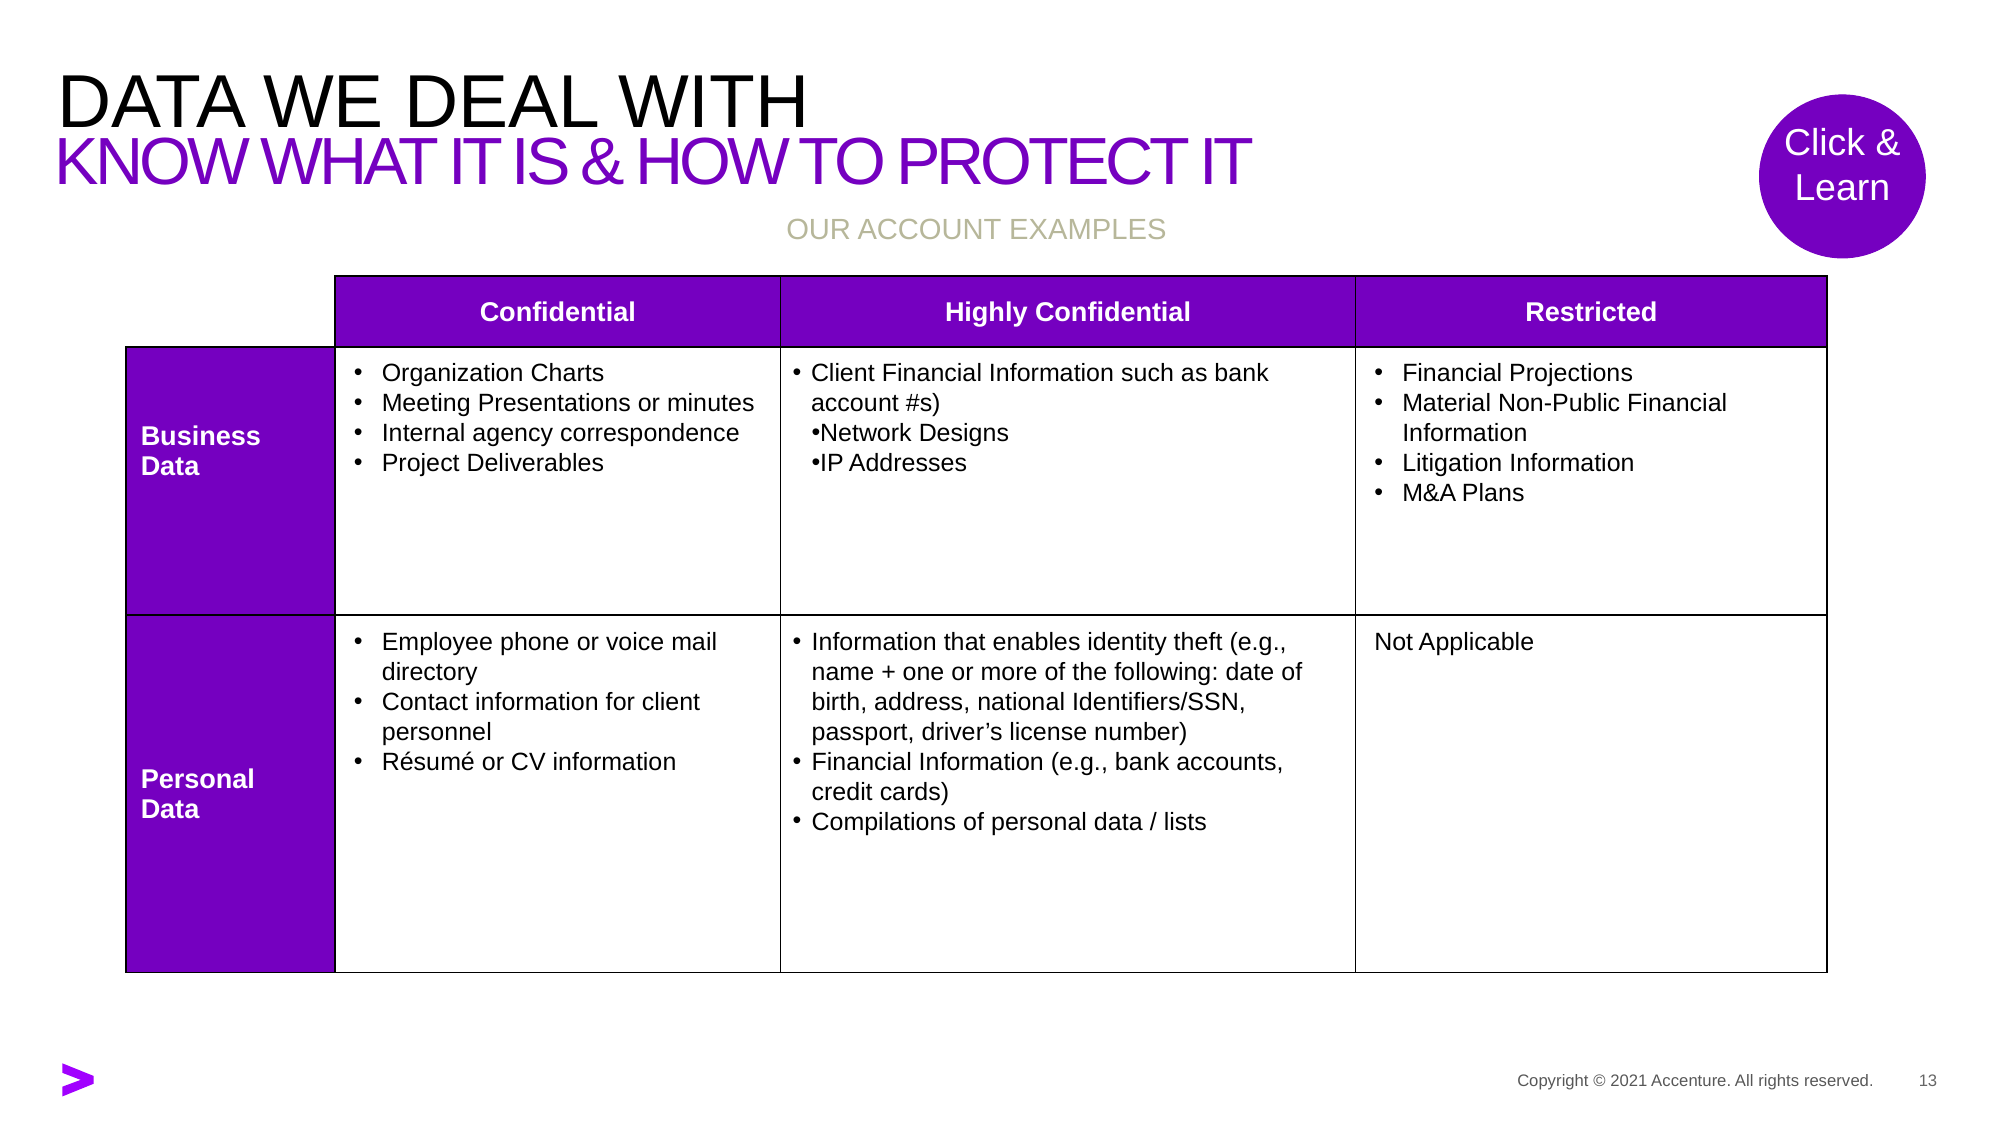

# DATA WE DEAL WITH

Click & Learn
Know what it is & how to protect it
| OUR ACCOUNT EXAMPLES |  |  |  |
| --- | --- | --- | --- |
|  | Confidential | Highly Confidential | Restricted |
| Business Data |  |  |  |
| Personal Data |  |  |  |
Organization Charts
Meeting Presentations or minutes
Internal agency correspondence
Project Deliverables
Client Financial Information such as bank account #s)
Network Designs
IP Addresses
Financial Projections
Material Non-Public Financial Information
Litigation Information
M&A Plans
Employee phone or voice mail directory
Contact information for client personnel
Résumé or CV information
Information that enables identity theft (e.g., name + one or more of the following: date of birth, address, national Identifiers/SSN, passport, driver’s license number)
Financial Information (e.g., bank accounts, credit cards)
Compilations of personal data / lists
Not Applicable
Copyright © 2021 Accenture. All rights reserved.
13